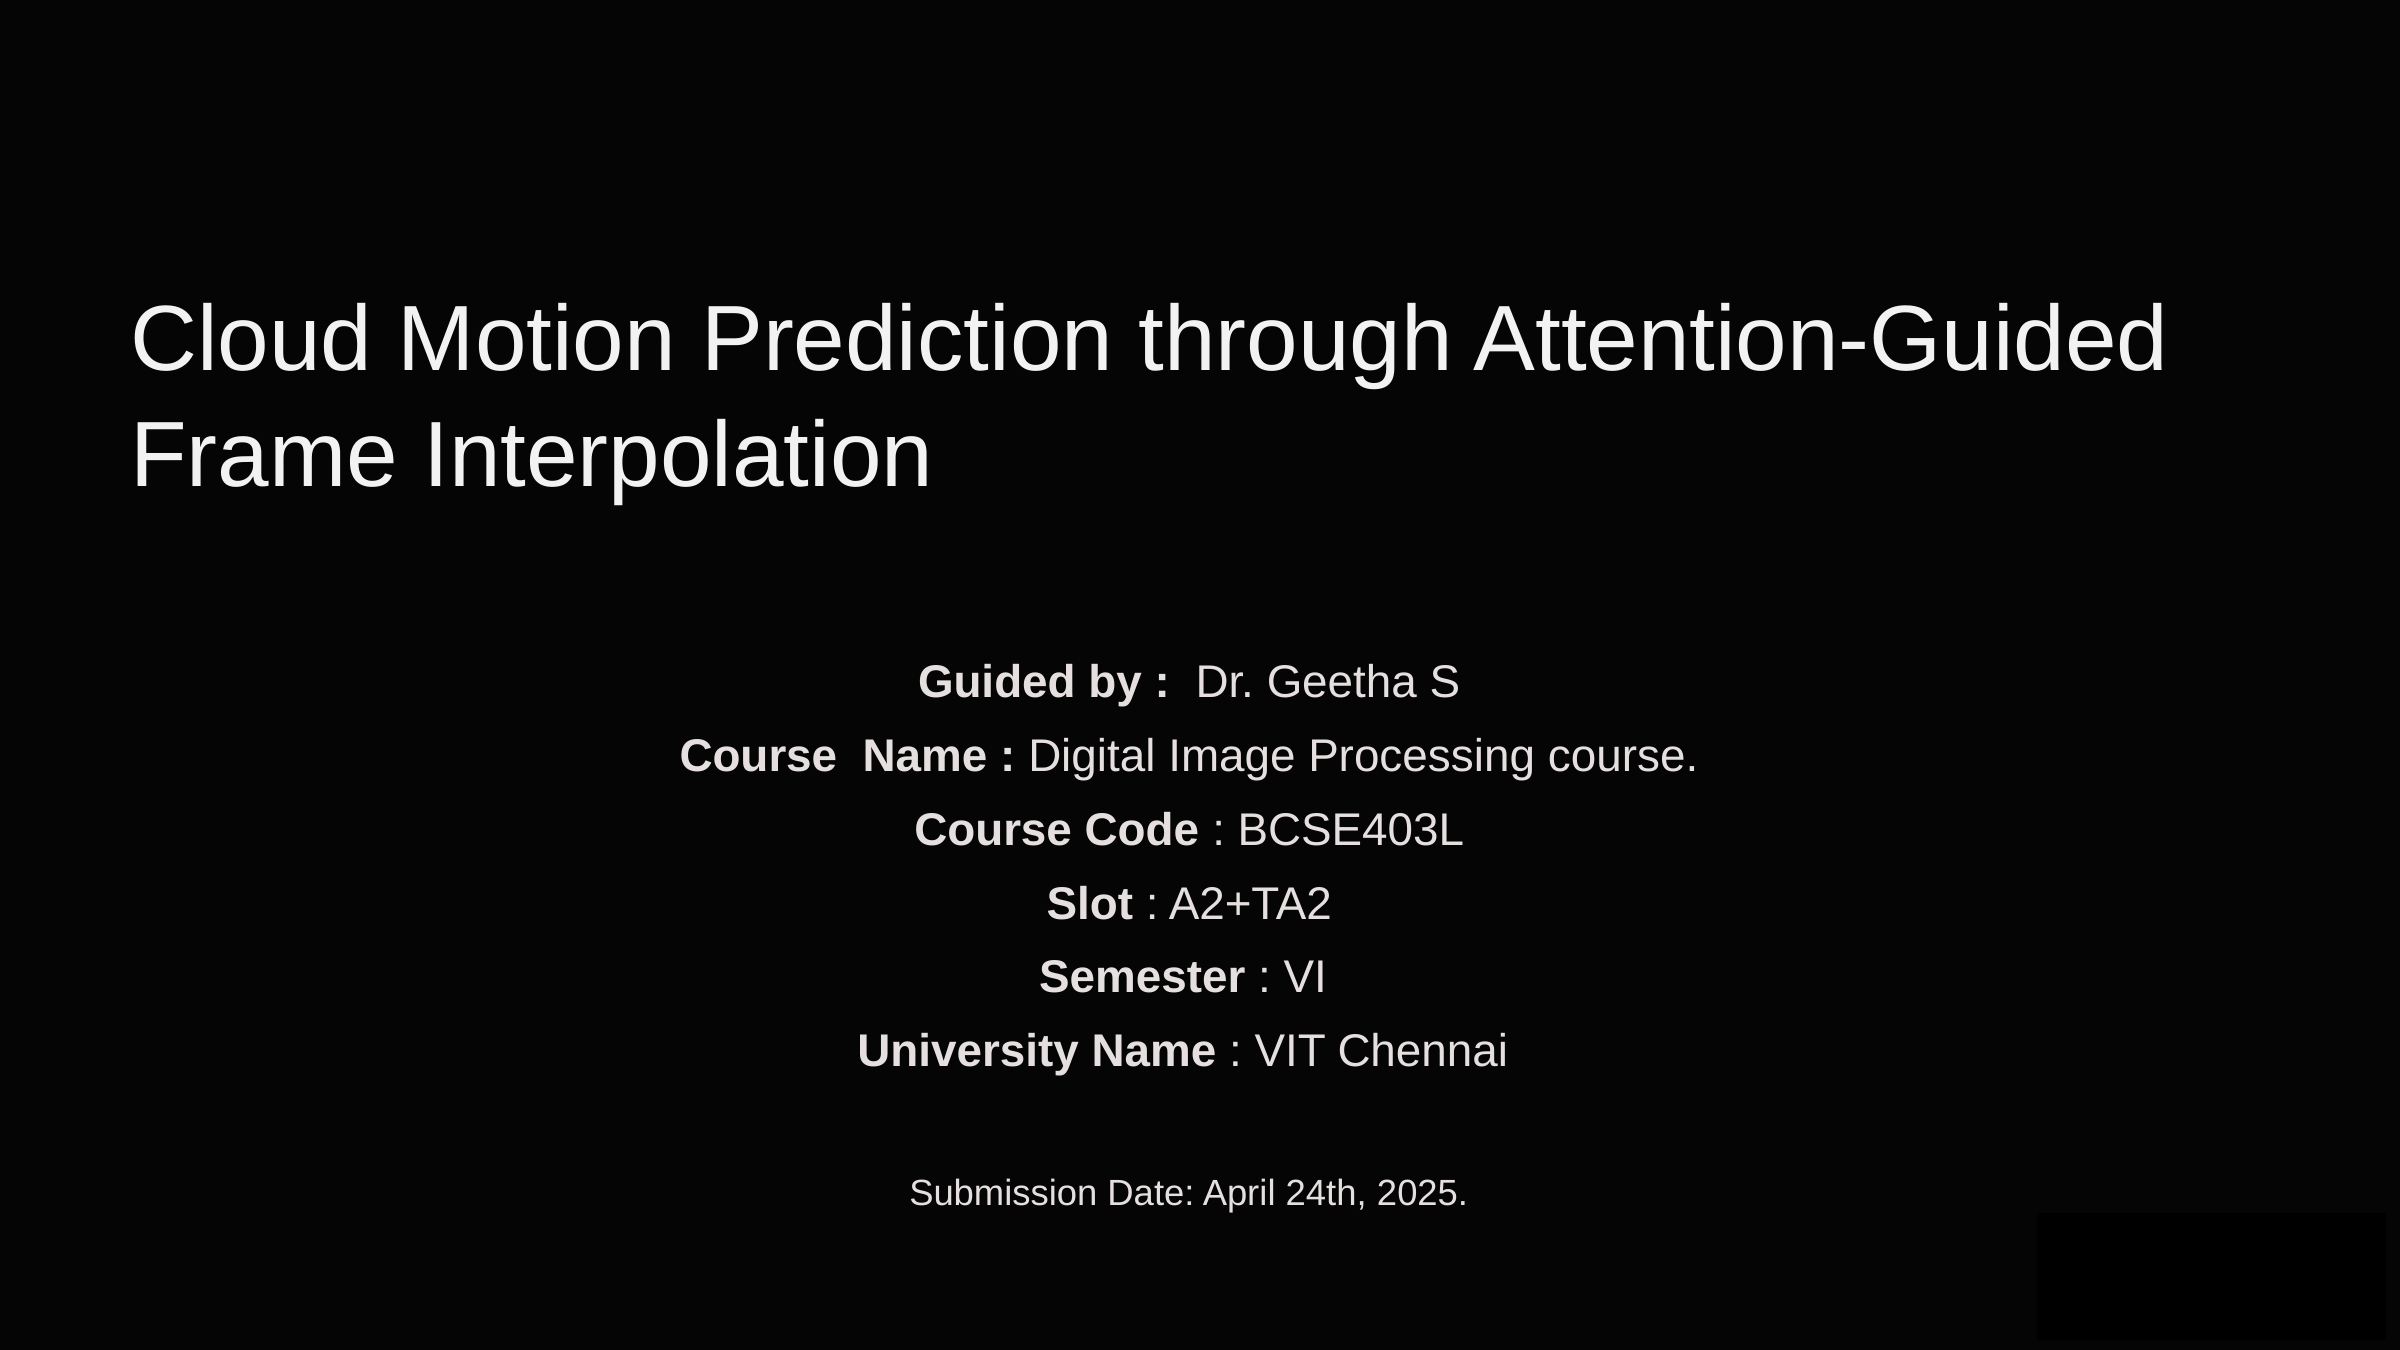

Cloud Motion Prediction through Attention-Guided Frame Interpolation
Guided by :  Dr. Geetha S
Course  Name : Digital Image Processing course.
Course Code : BCSE403L
Slot : A2+TA2
Semester : VI
University Name : VIT Chennai
Submission Date: April 24th, 2025.